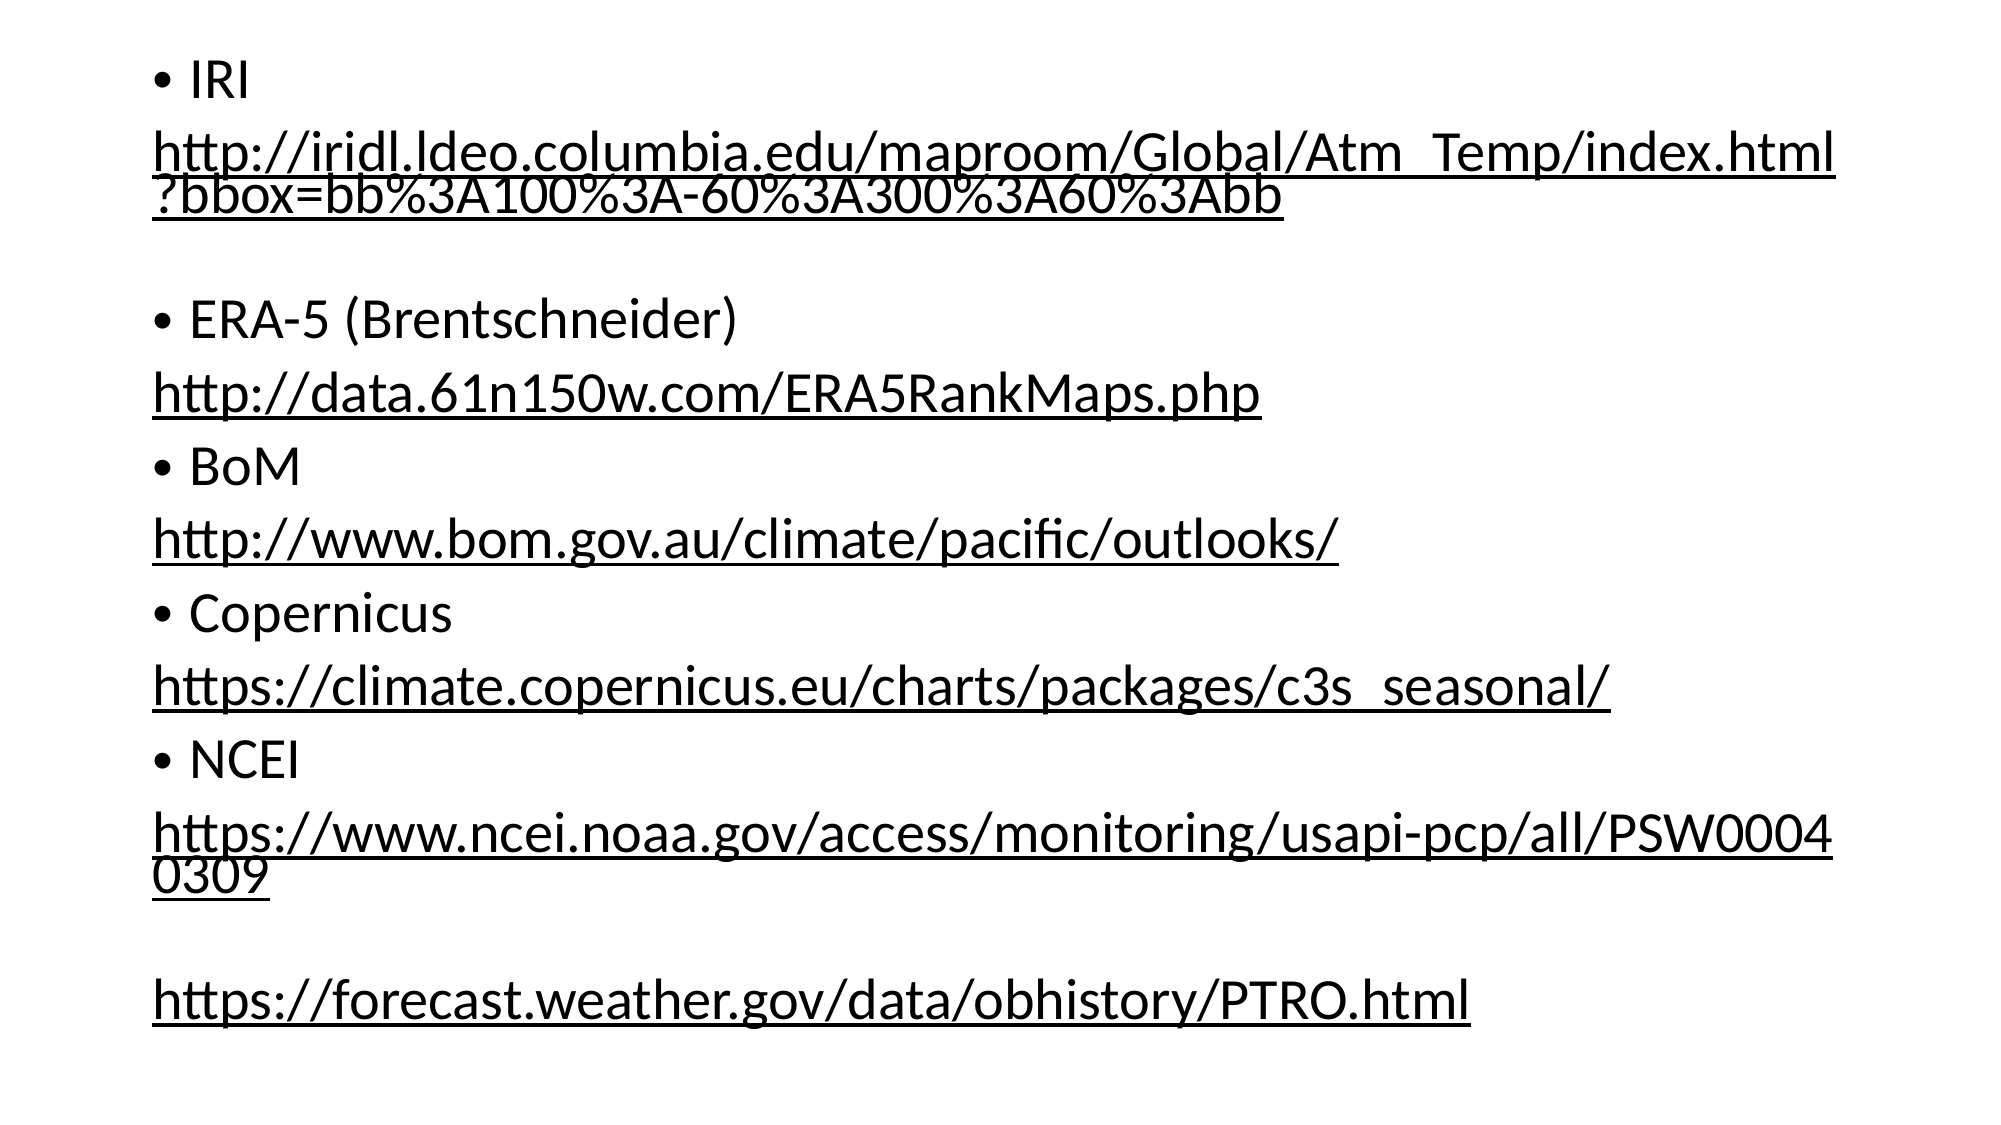

IRI
http://iridl.ldeo.columbia.edu/maproom/Global/Atm_Temp/index.html?bbox=bb%3A100%3A-60%3A300%3A60%3Abb
ERA-5 (Brentschneider)
http://data.61n150w.com/ERA5RankMaps.php
BoM
http://www.bom.gov.au/climate/pacific/outlooks/
Copernicus
https://climate.copernicus.eu/charts/packages/c3s_seasonal/
NCEI
https://www.ncei.noaa.gov/access/monitoring/usapi-pcp/all/PSW00040309
https://forecast.weather.gov/data/obhistory/PTRO.html